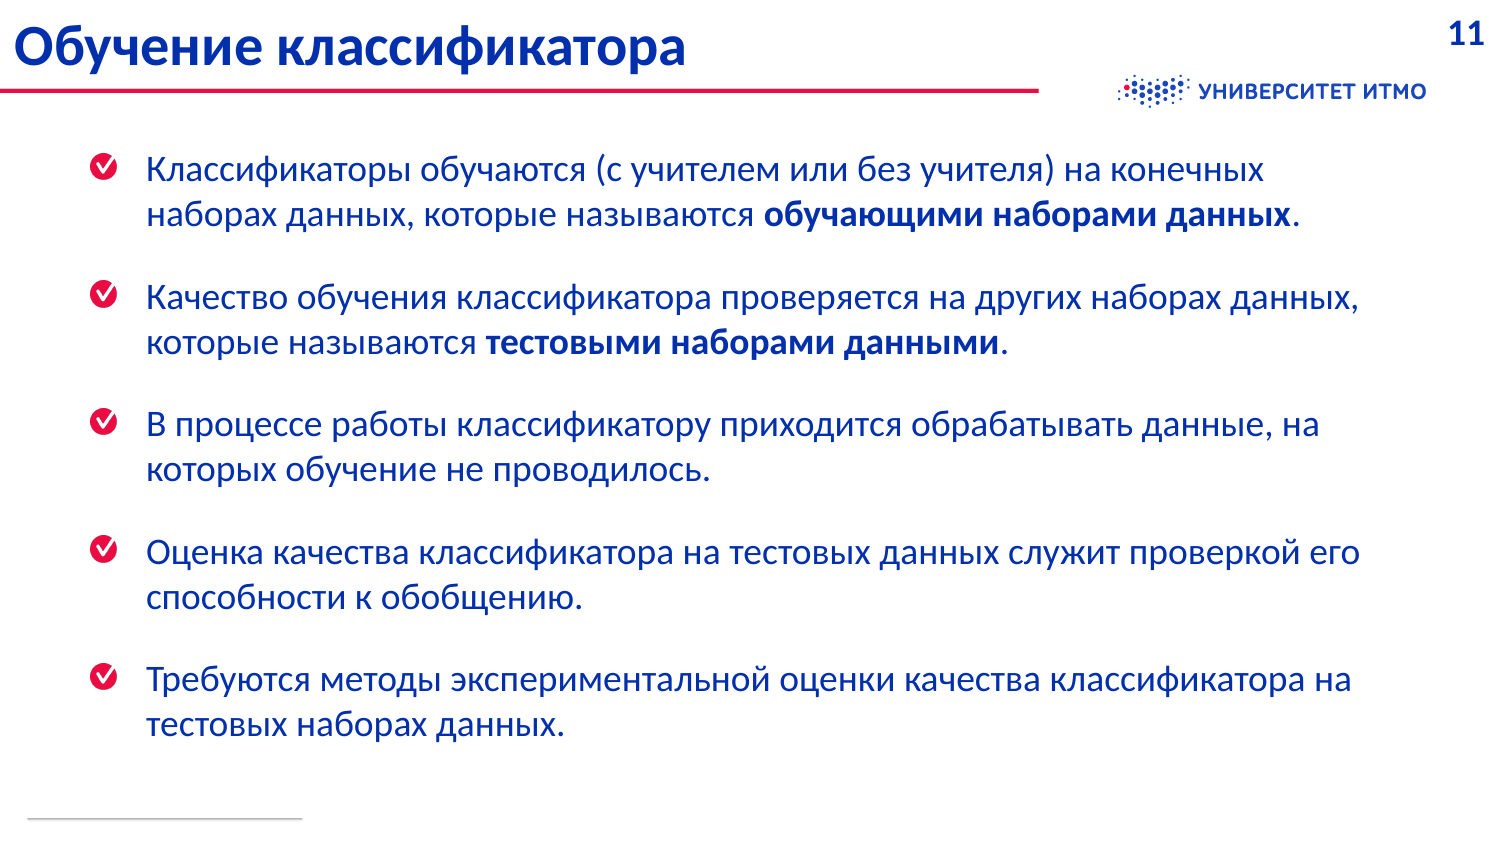

Обучение классификатора

11
Классификаторы обучаются (с учителем или без учителя) на конечных наборах данных, которые называются обучающими наборами данных.
Качество обучения классификатора проверяется на других наборах данных, которые называются тестовыми наборами данными.
В процессе работы классификатору приходится обрабатывать данные, на которых обучение не проводилось.
Оценка качества классификатора на тестовых данных служит проверкой его способности к обобщению.
Требуются методы экспериментальной оценки качества классификатора на тестовых наборах данных.